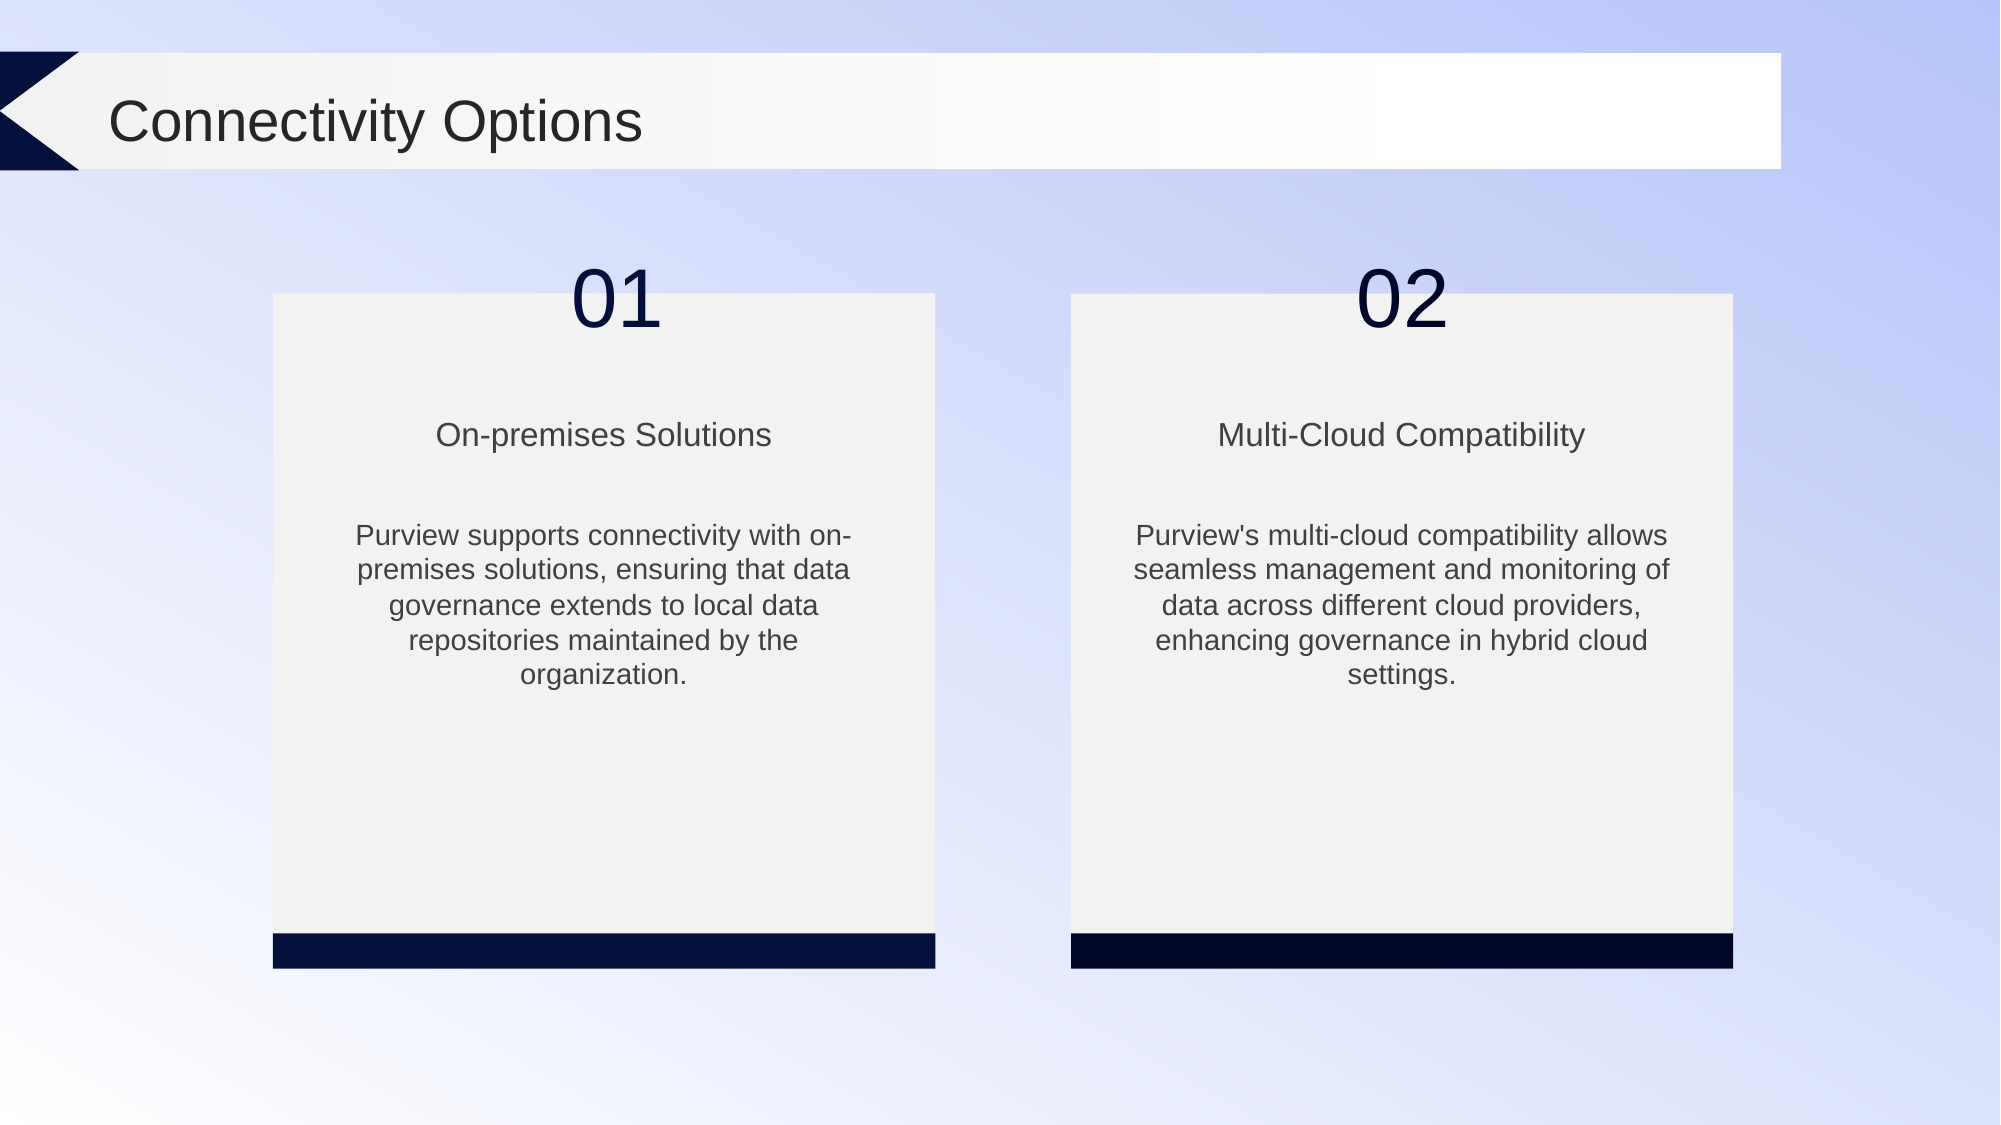

Connectivity Options
01
02

On-premises Solutions
Multi-Cloud Compatibility
Purview supports connectivity with on-premises solutions, ensuring that data governance extends to local data repositories maintained by the organization.
Purview's multi-cloud compatibility allows seamless management and monitoring of data across different cloud providers, enhancing governance in hybrid cloud settings.